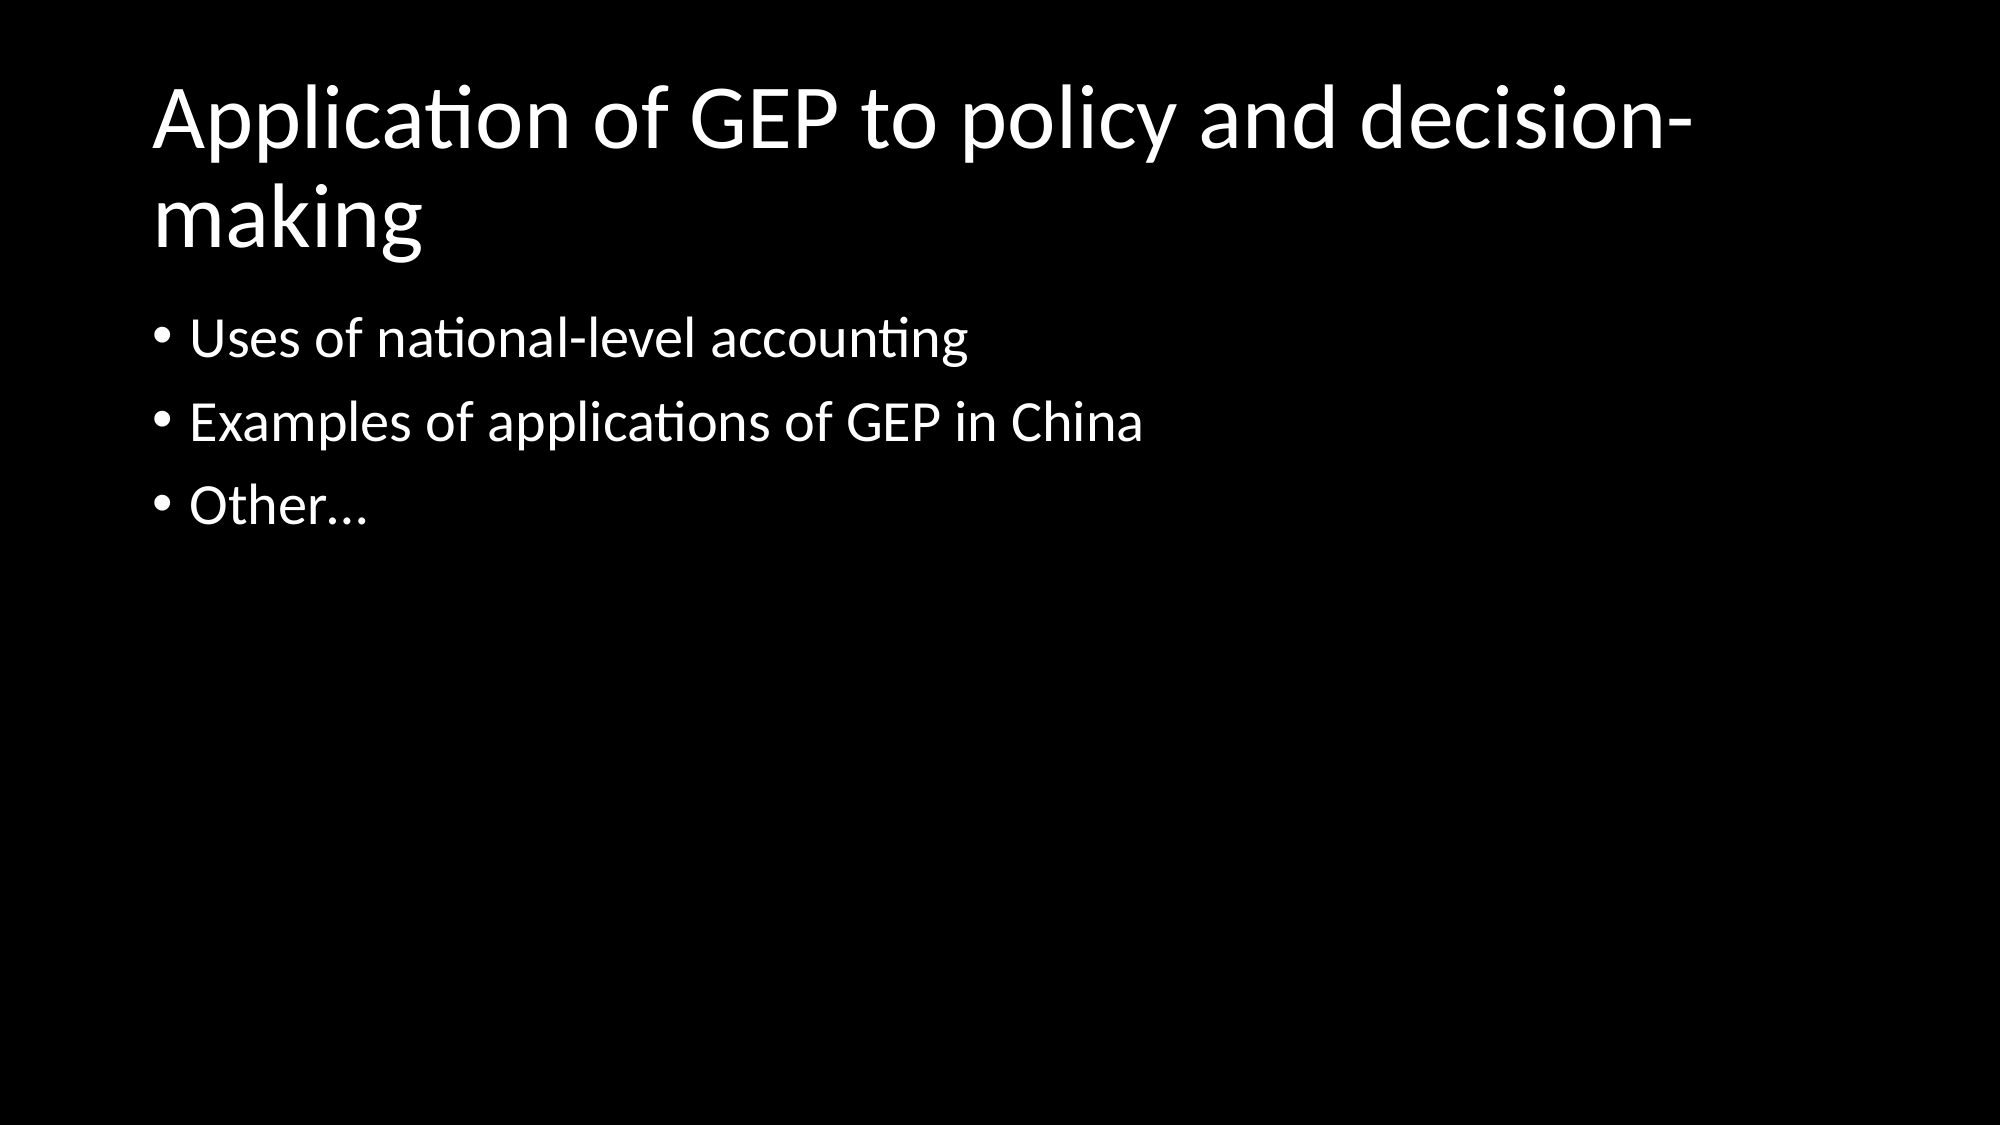

# Application of GEP to policy and decision-making
Uses of national-level accounting
Examples of applications of GEP in China
Other…